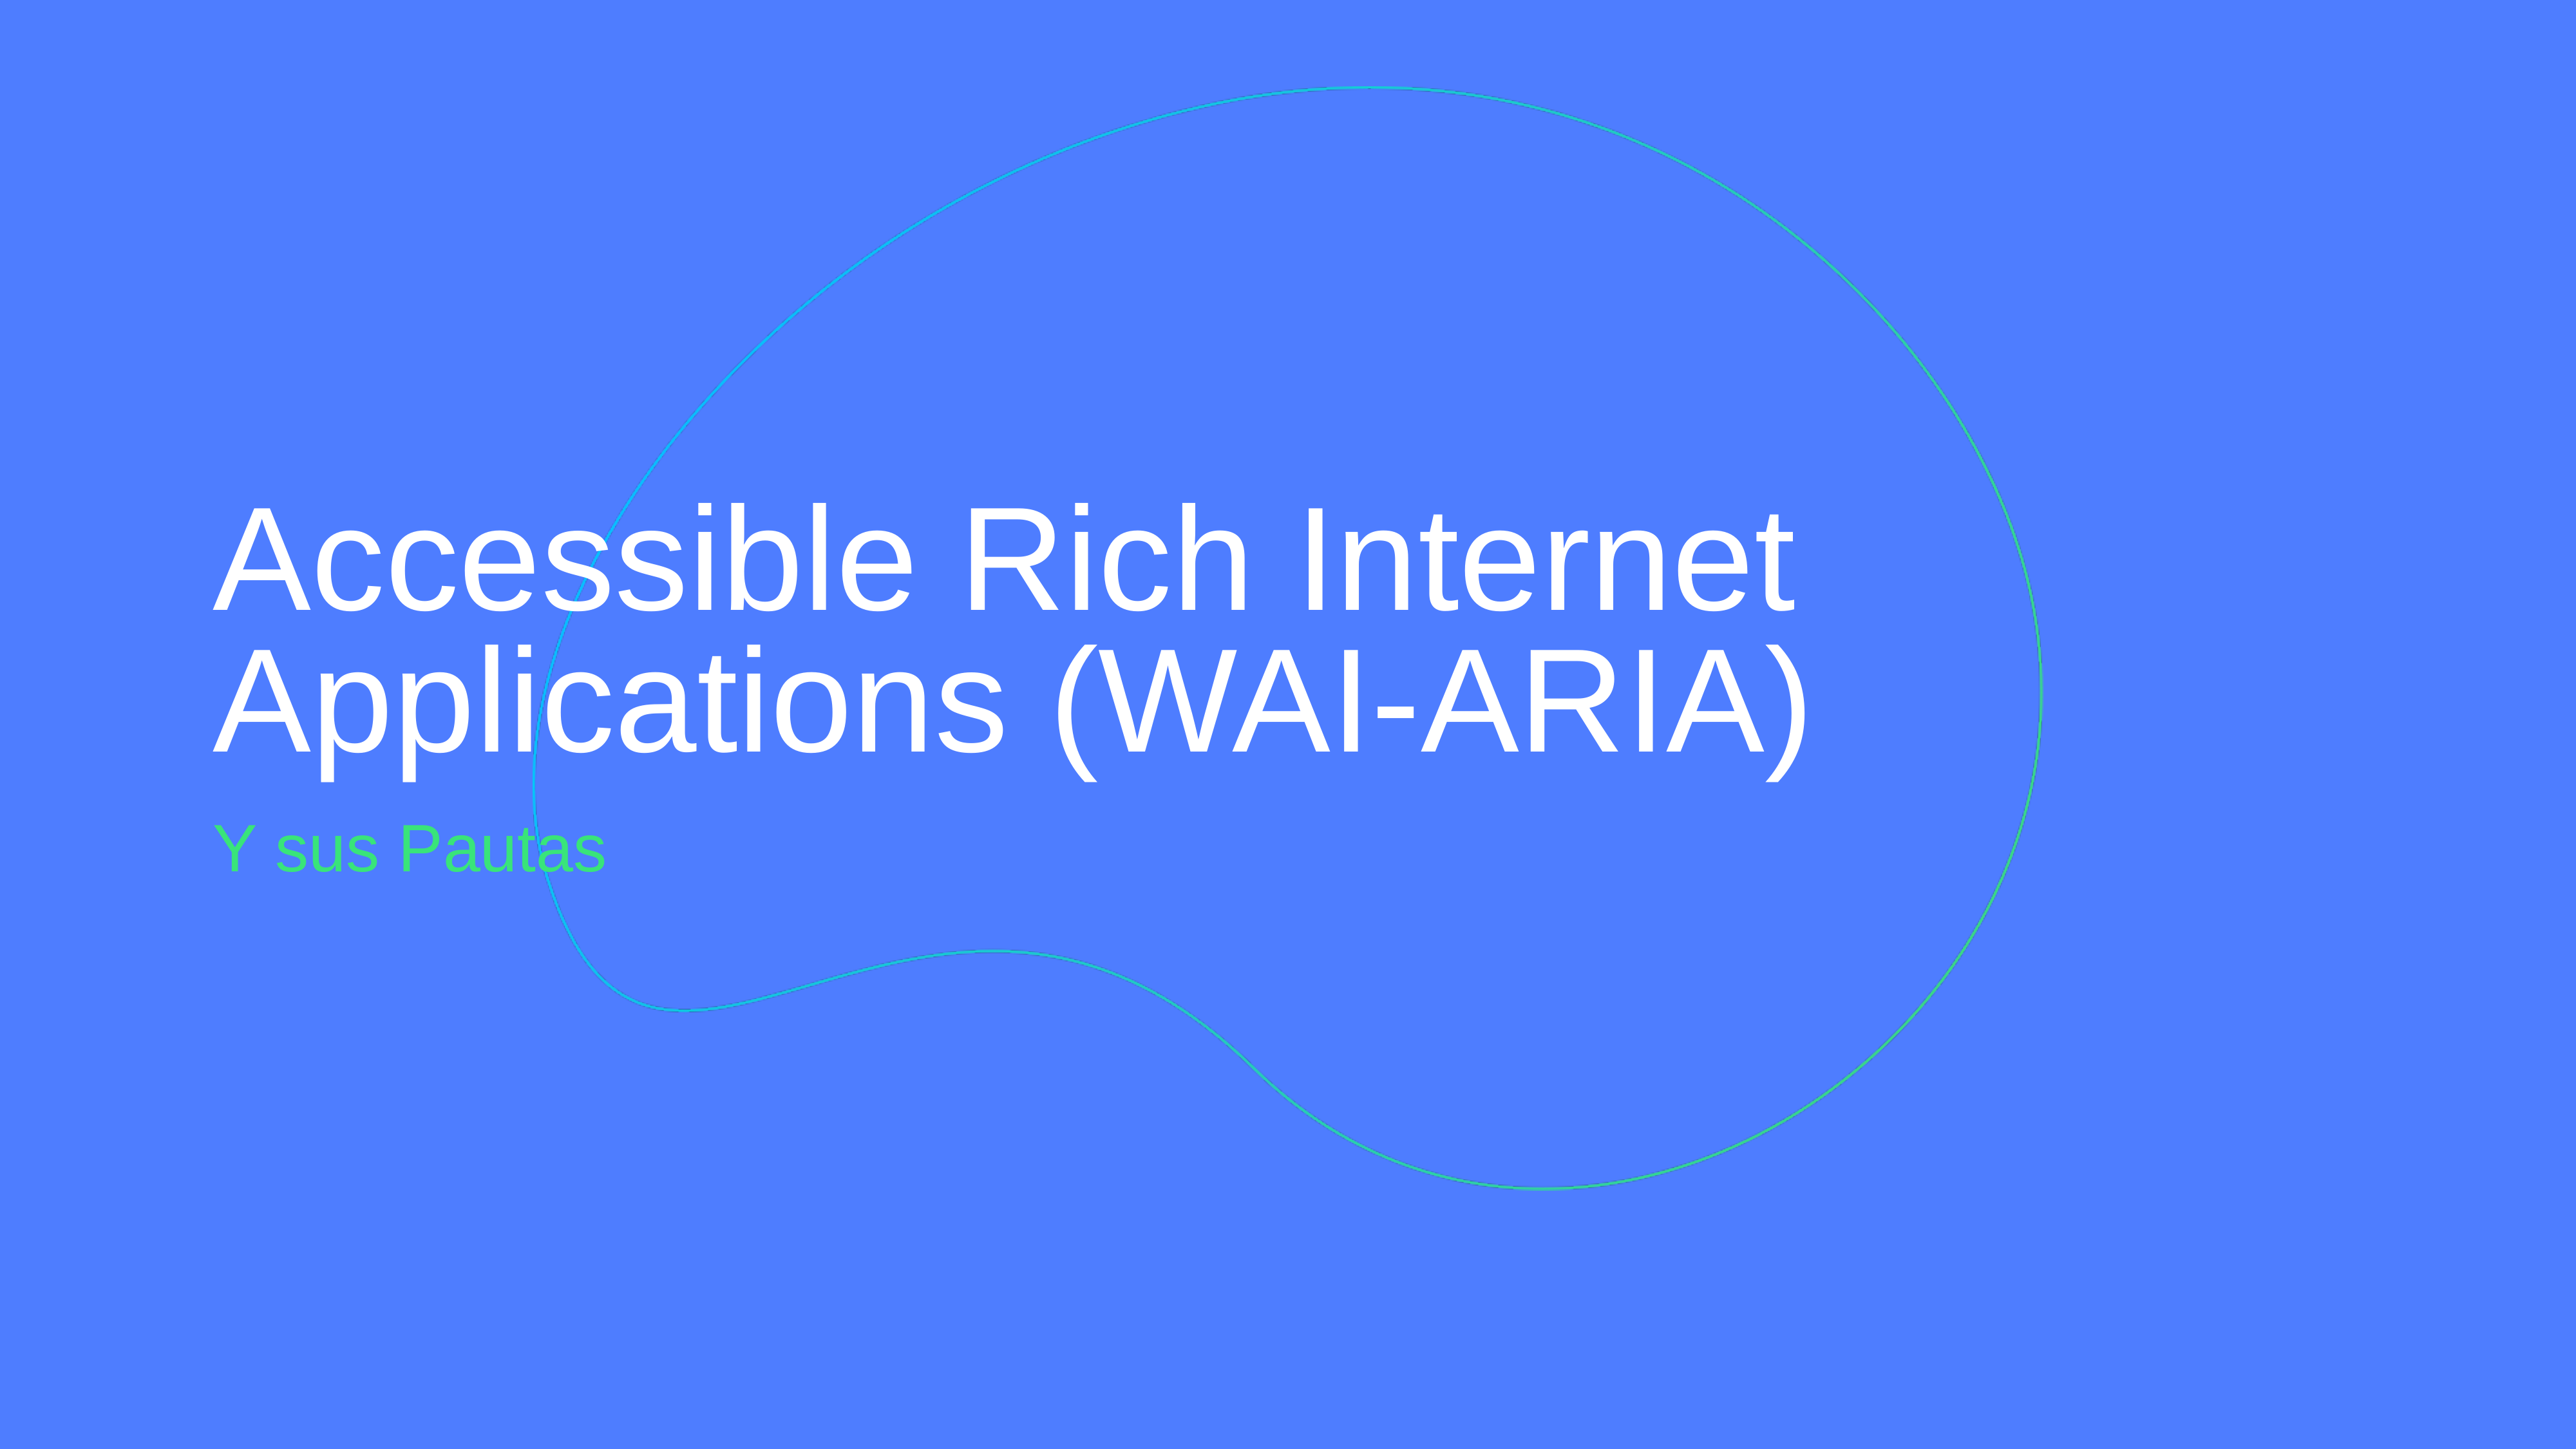

Accessible Rich Internet Applications (WAI-ARIA)
Y sus Pautas